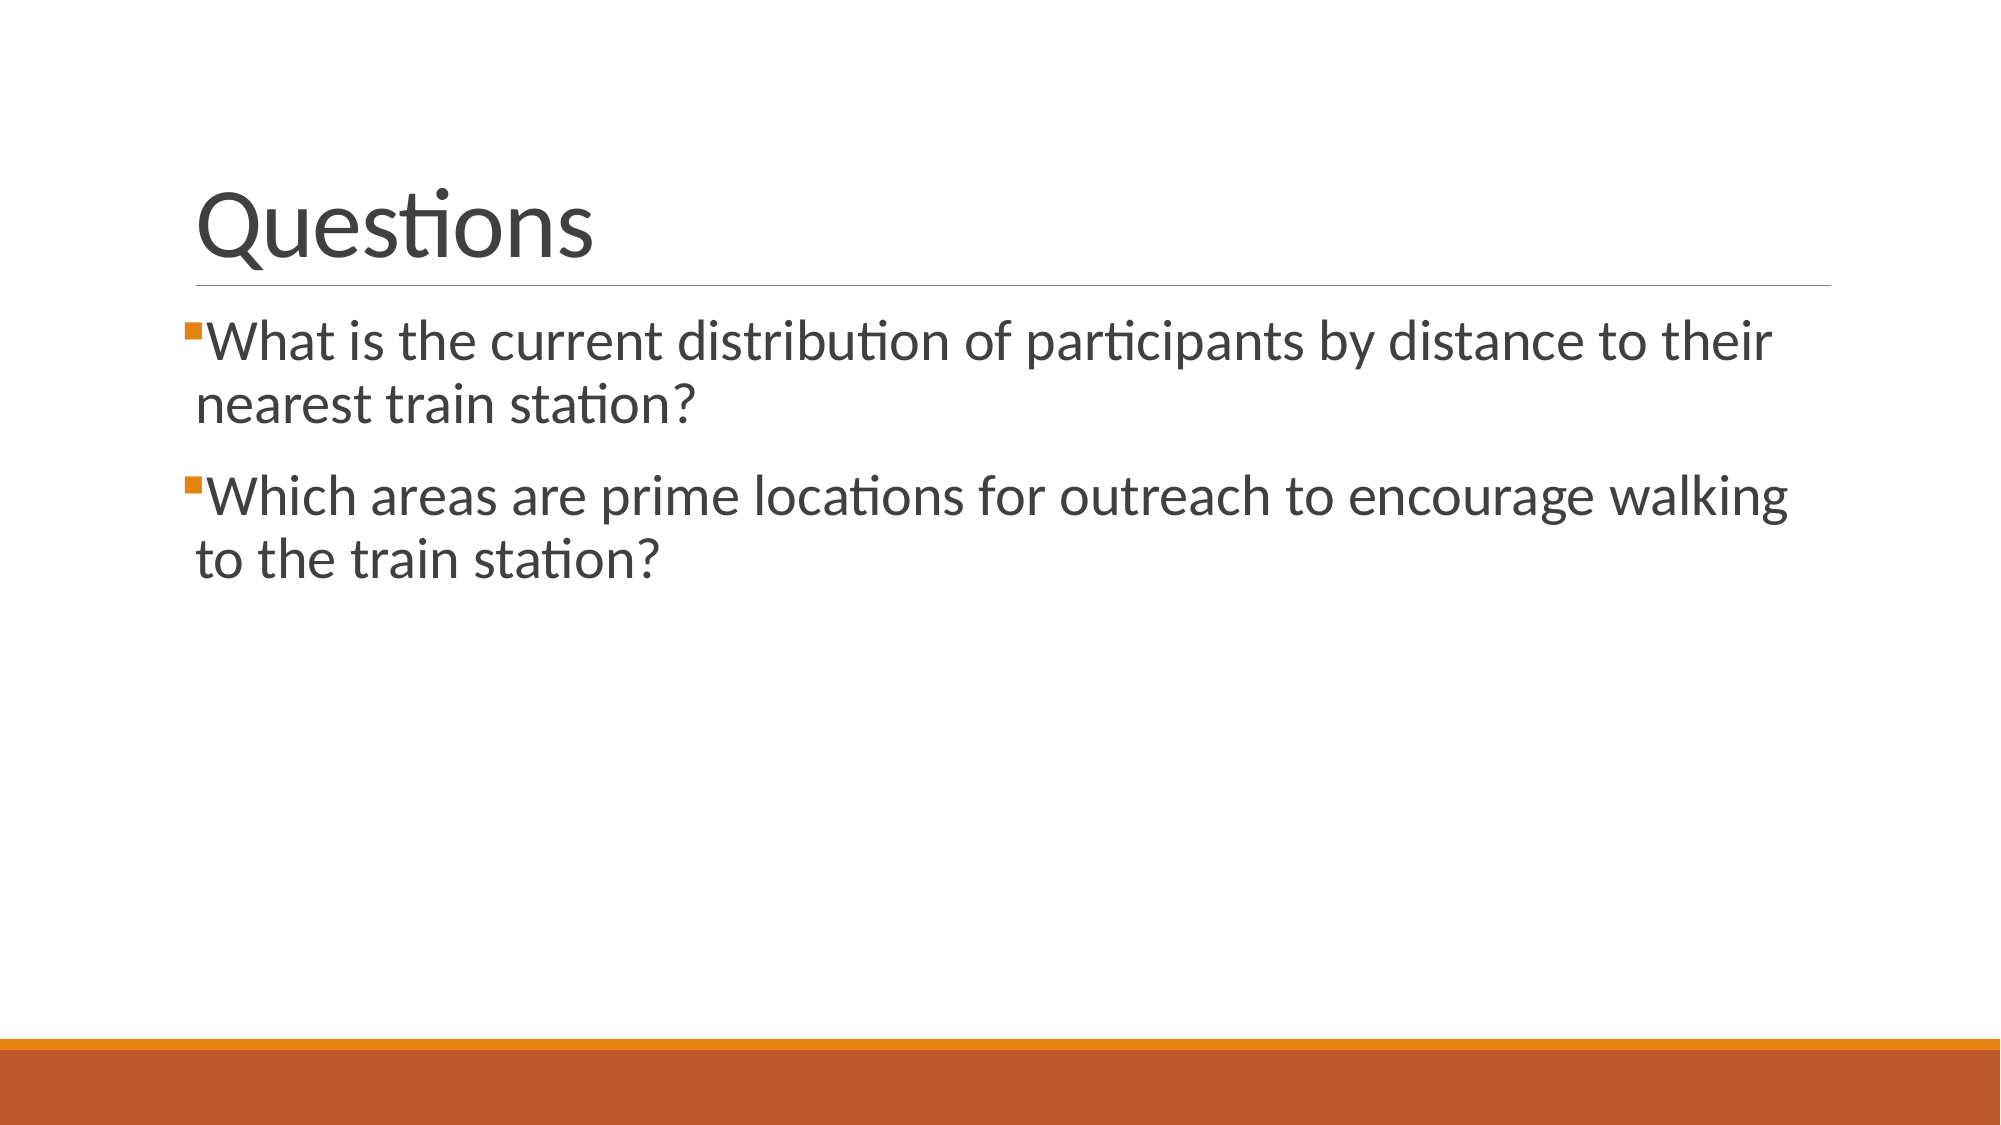

# Questions
What is the current distribution of participants by distance to their nearest train station?
Which areas are prime locations for outreach to encourage walking to the train station?